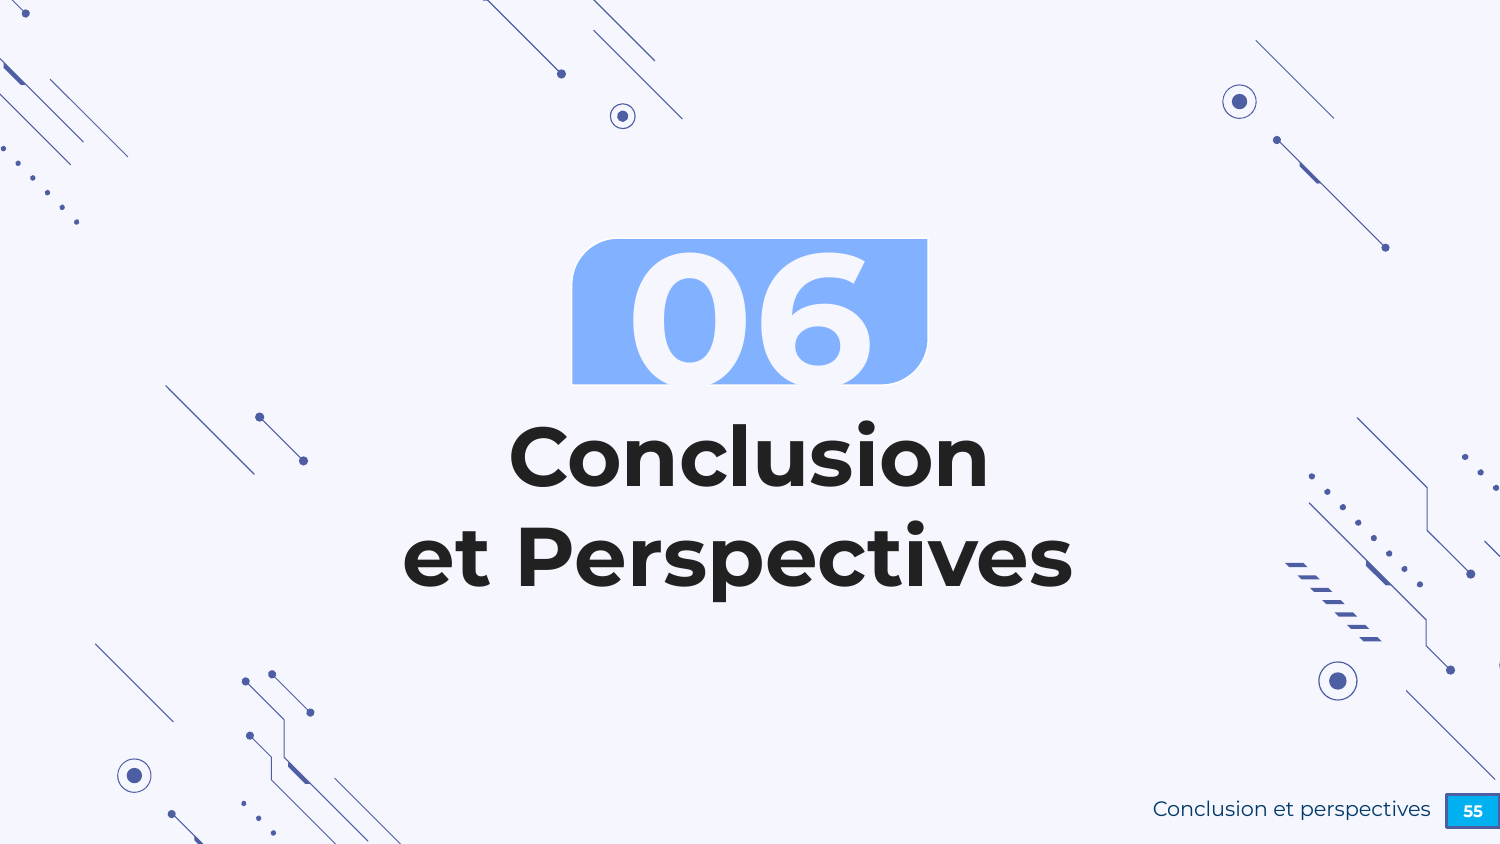

06

Conclusion
et Perspectives

Conclusion et perspectives
55